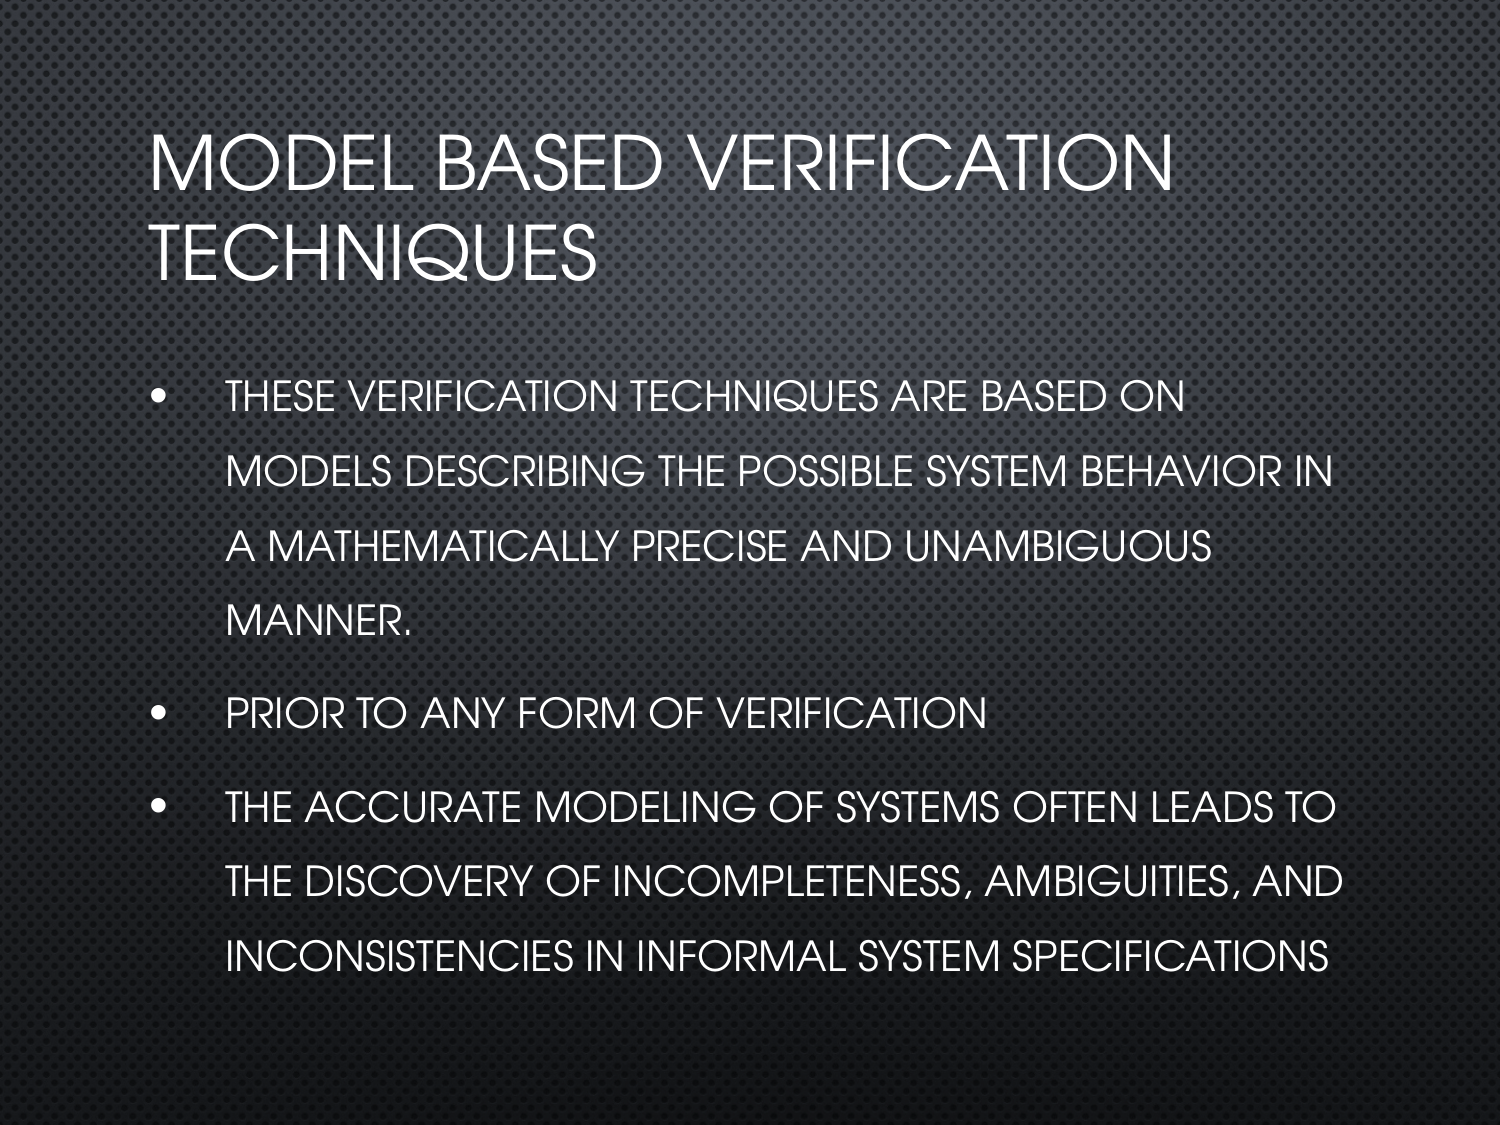

Model Based Verification Techniques
These verification techniques are based on models describing the possible system behavior in a mathematically precise and unambiguous manner.
prior to any form of verification
the accurate modeling of systems often leads to the discovery of incompleteness, ambiguities, and inconsistencies in informal system specifications